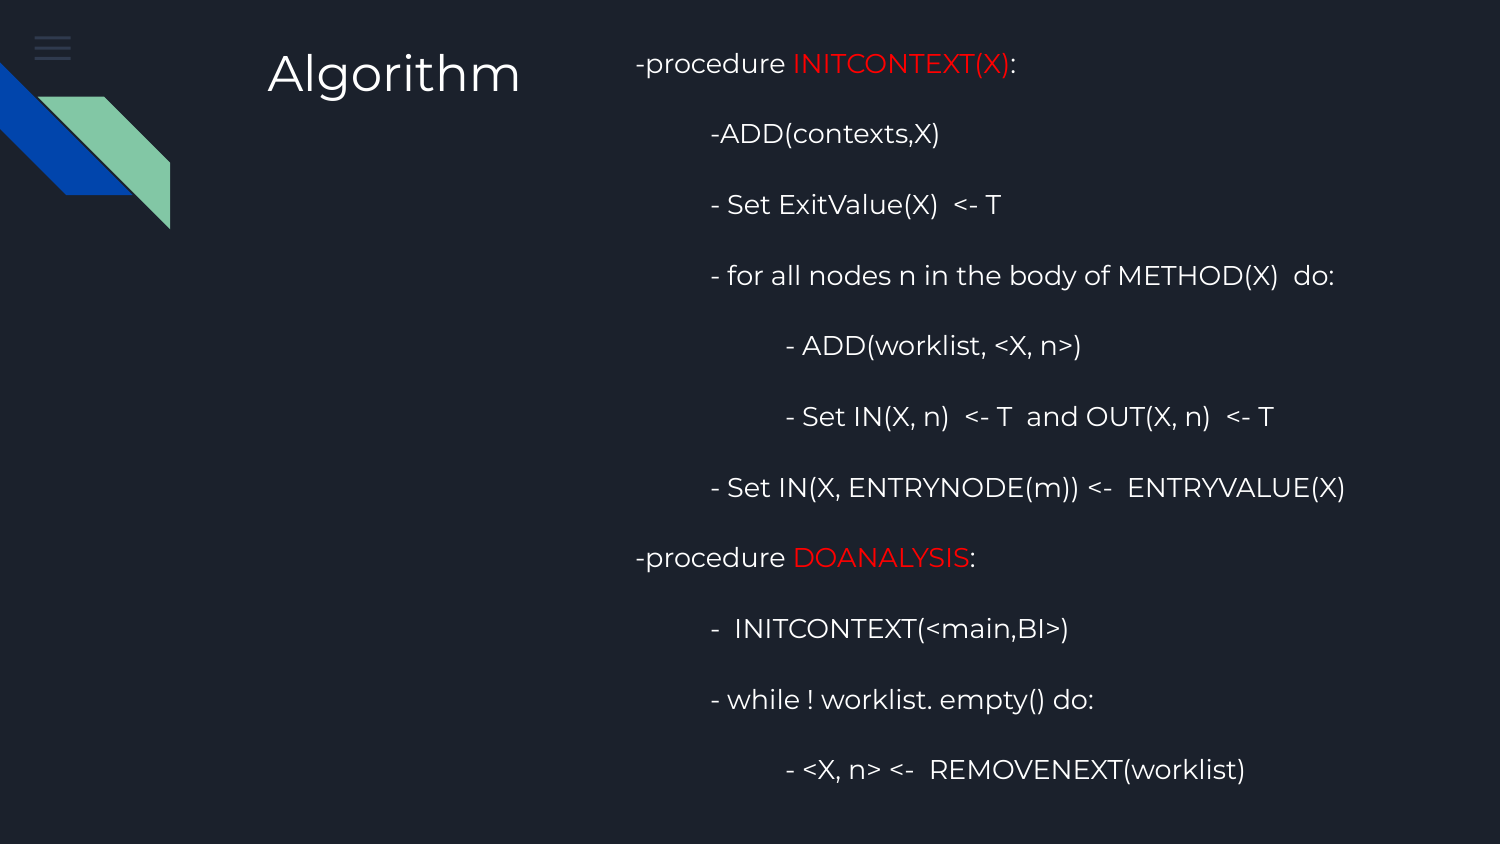

# Algorithm
-procedure INITCONTEXT(X):
-ADD(contexts,X)
- Set ExitValue(X)  <- T
- for all nodes n in the body of METHOD(X)  do:
- ADD(worklist, <X, n>)
- Set IN(X, n)  <- T  and OUT(X, n)  <- T
- Set IN(X, ENTRYNODE(m)) <-  ENTRYVALUE(X)
-procedure DOANALYSIS:
-  INITCONTEXT(<main,BI>)
- while ! worklist. empty() do:
	- <X, n> <-  REMOVENEXT(worklist)